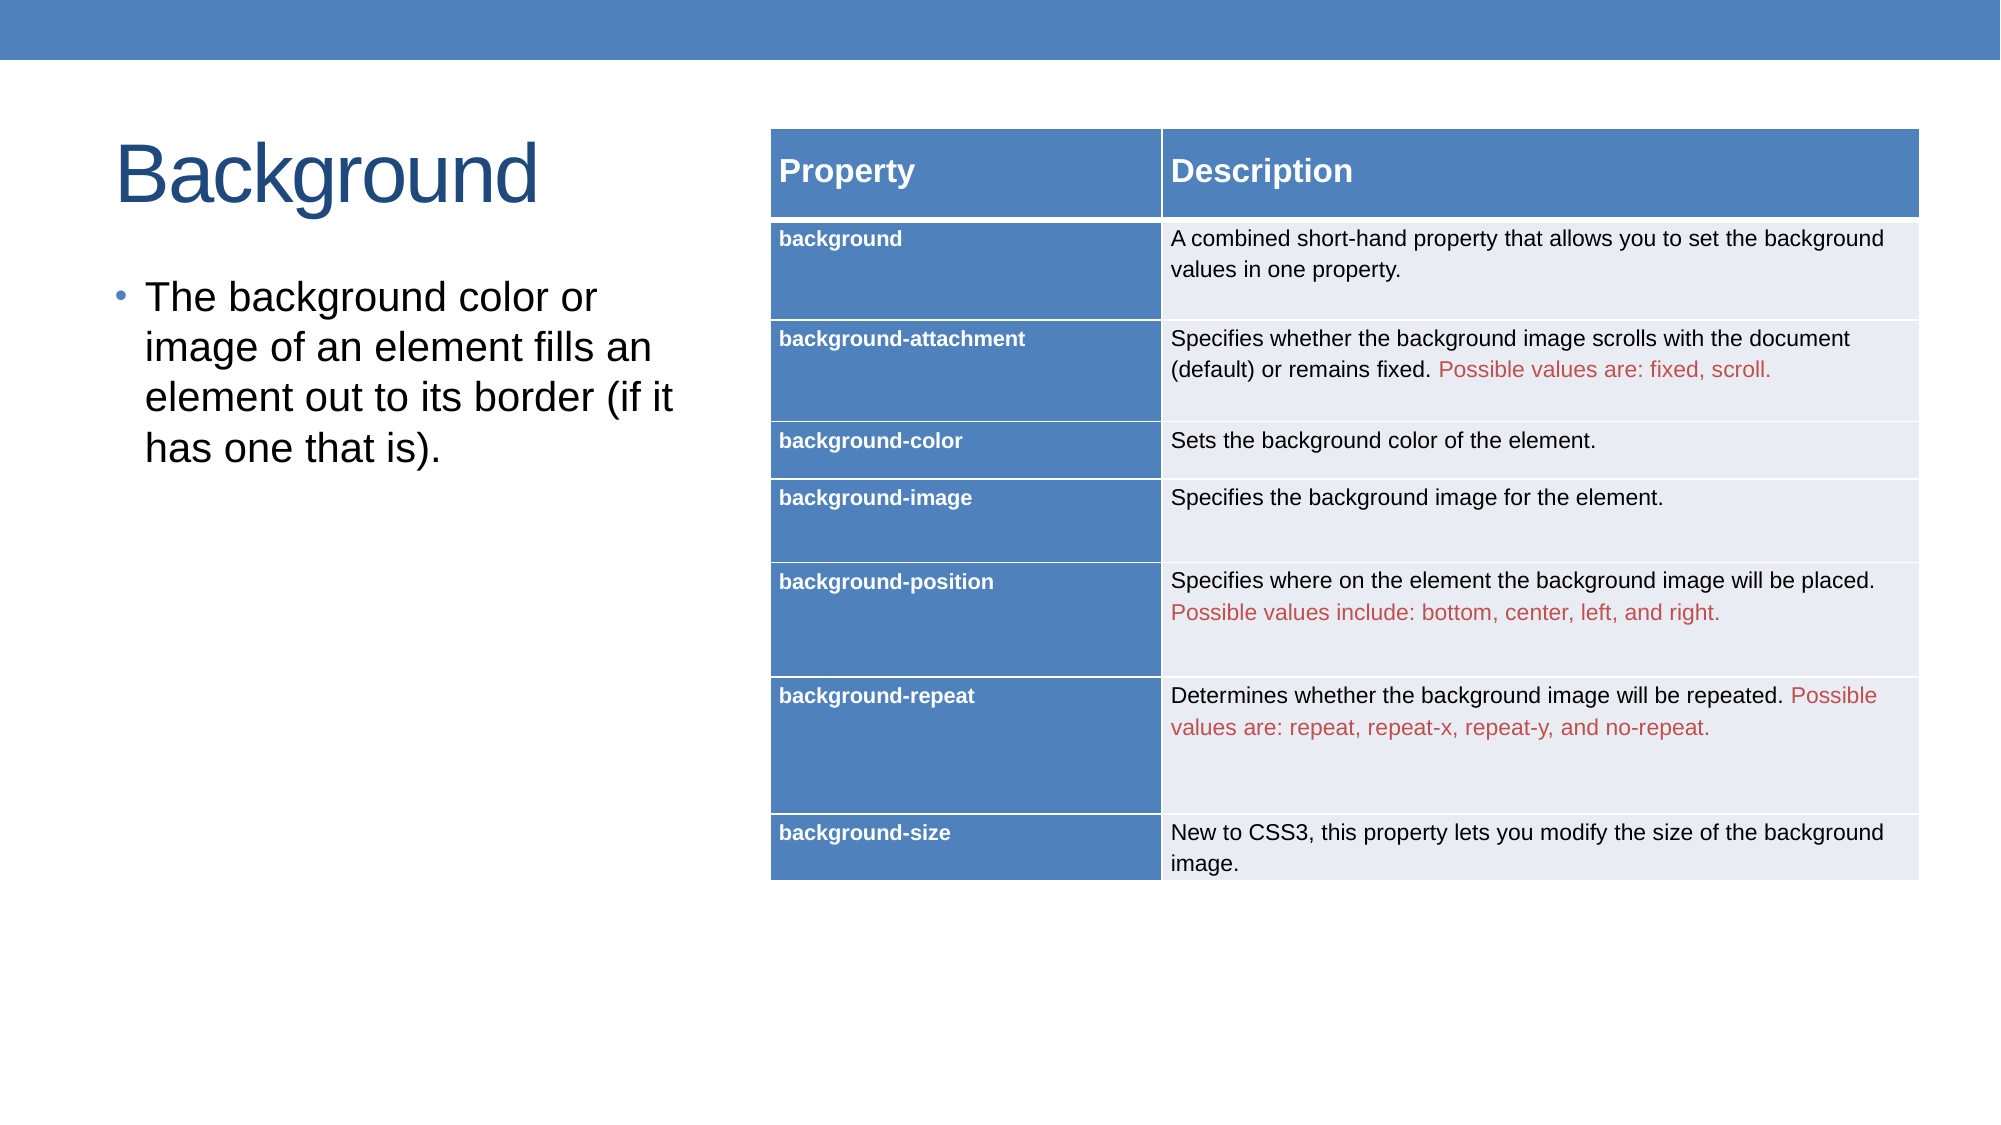

# Background
| Property | Description |
| --- | --- |
| background | A combined short-hand property that allows you to set the background values in one property. |
| background-attachment | Specifies whether the background image scrolls with the document (default) or remains fixed. Possible values are: fixed, scroll. |
| background-color | Sets the background color of the element. |
| background-image | Specifies the background image for the element. |
| background-position | Specifies where on the element the background image will be placed. Possible values include: bottom, center, left, and right. |
| background-repeat | Determines whether the background image will be repeated. Possible values are: repeat, repeat-x, repeat-y, and no-repeat. |
| background-size | New to CSS3, this property lets you modify the size of the background image. |
The background color or image of an element fills an element out to its border (if it has one that is).